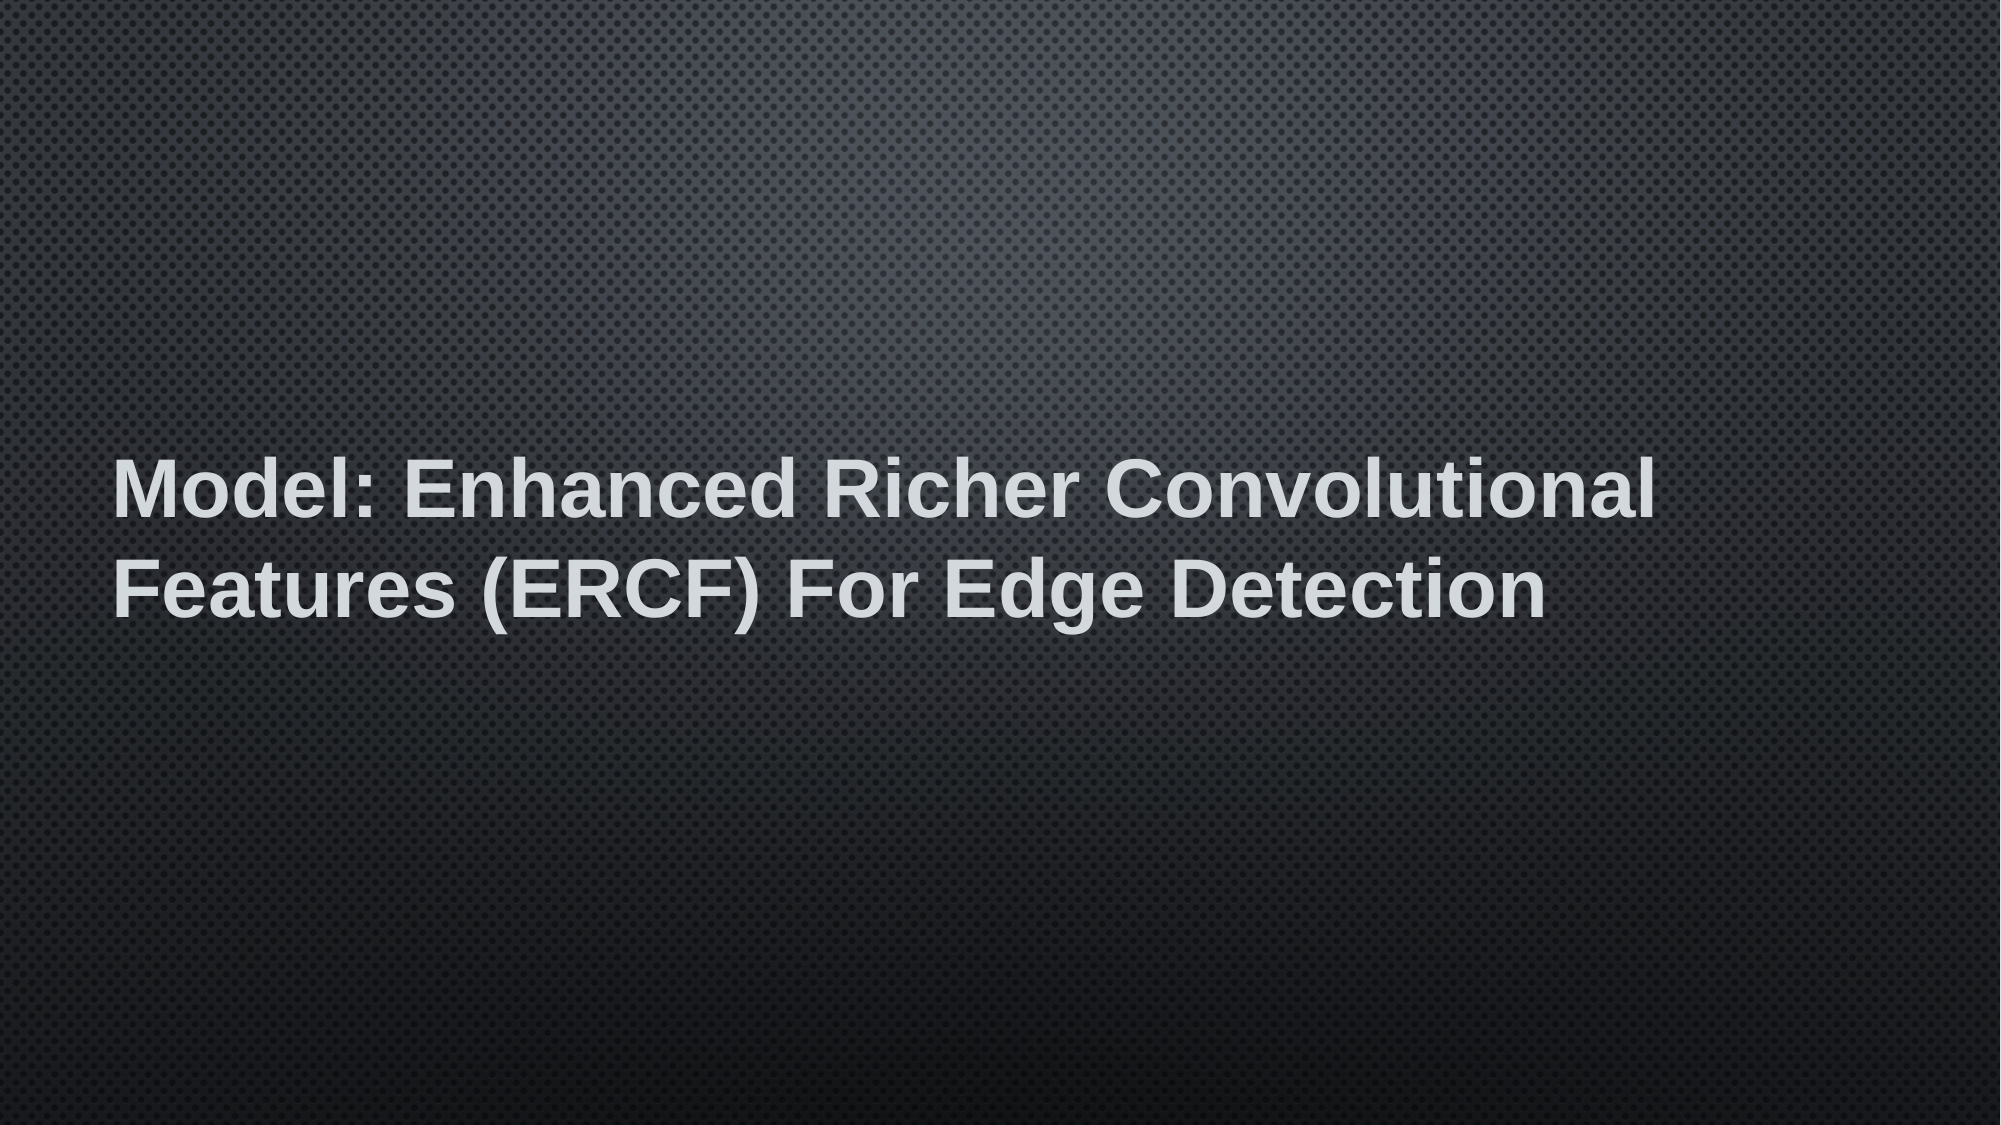

# Model: Enhanced Richer Convolutional Features (ERCF) For Edge Detection